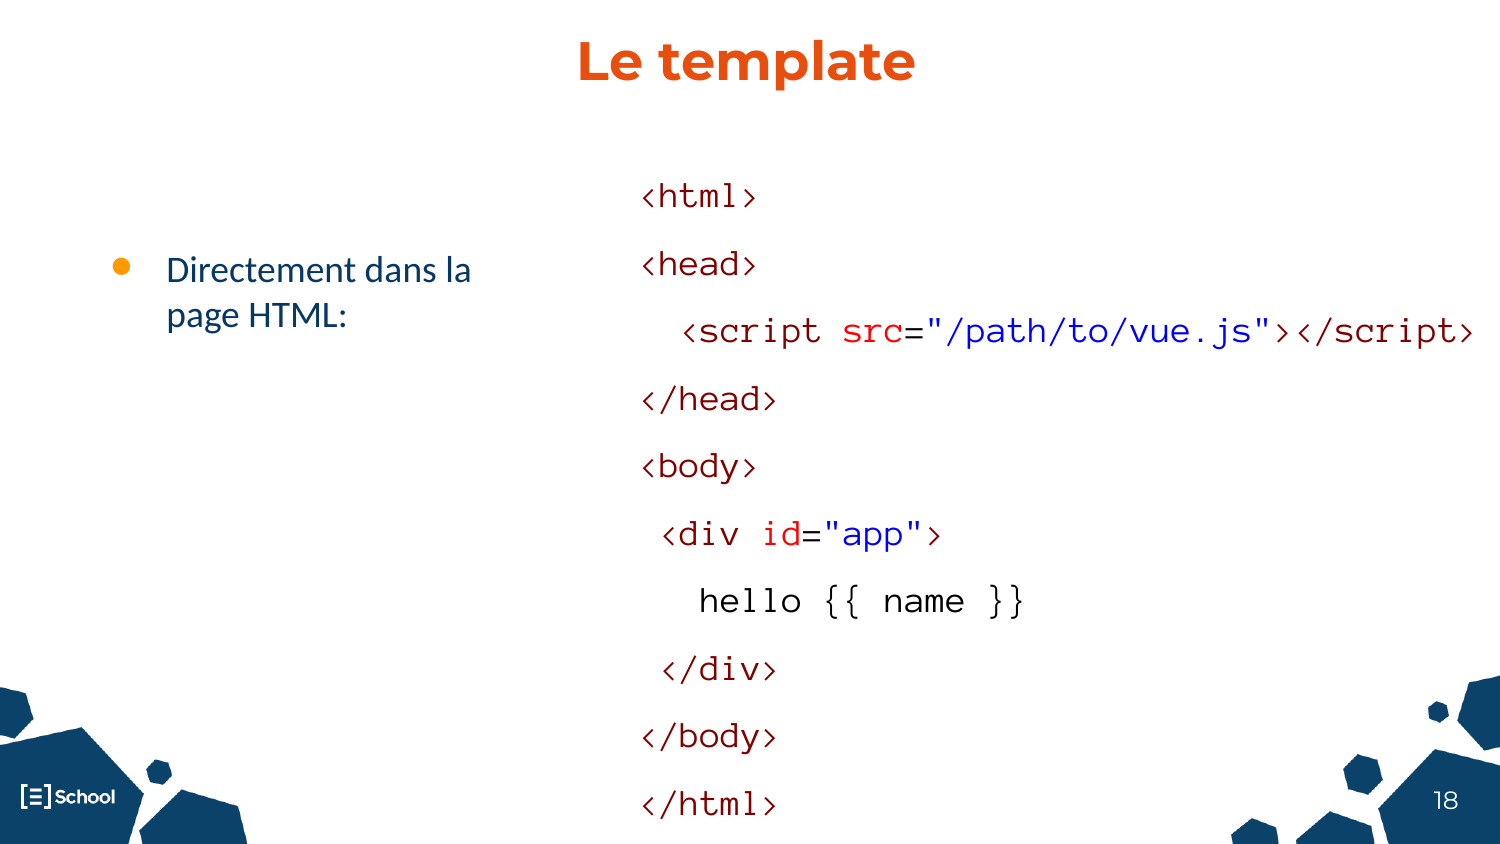

Le template

<html>
<head>
  <script src="/path/to/vue.js"></script>
</head>
<body>
 <div id="app">
   hello {{ name }}
 </div>
</body>
</html>

Directement dans la page HTML:

18